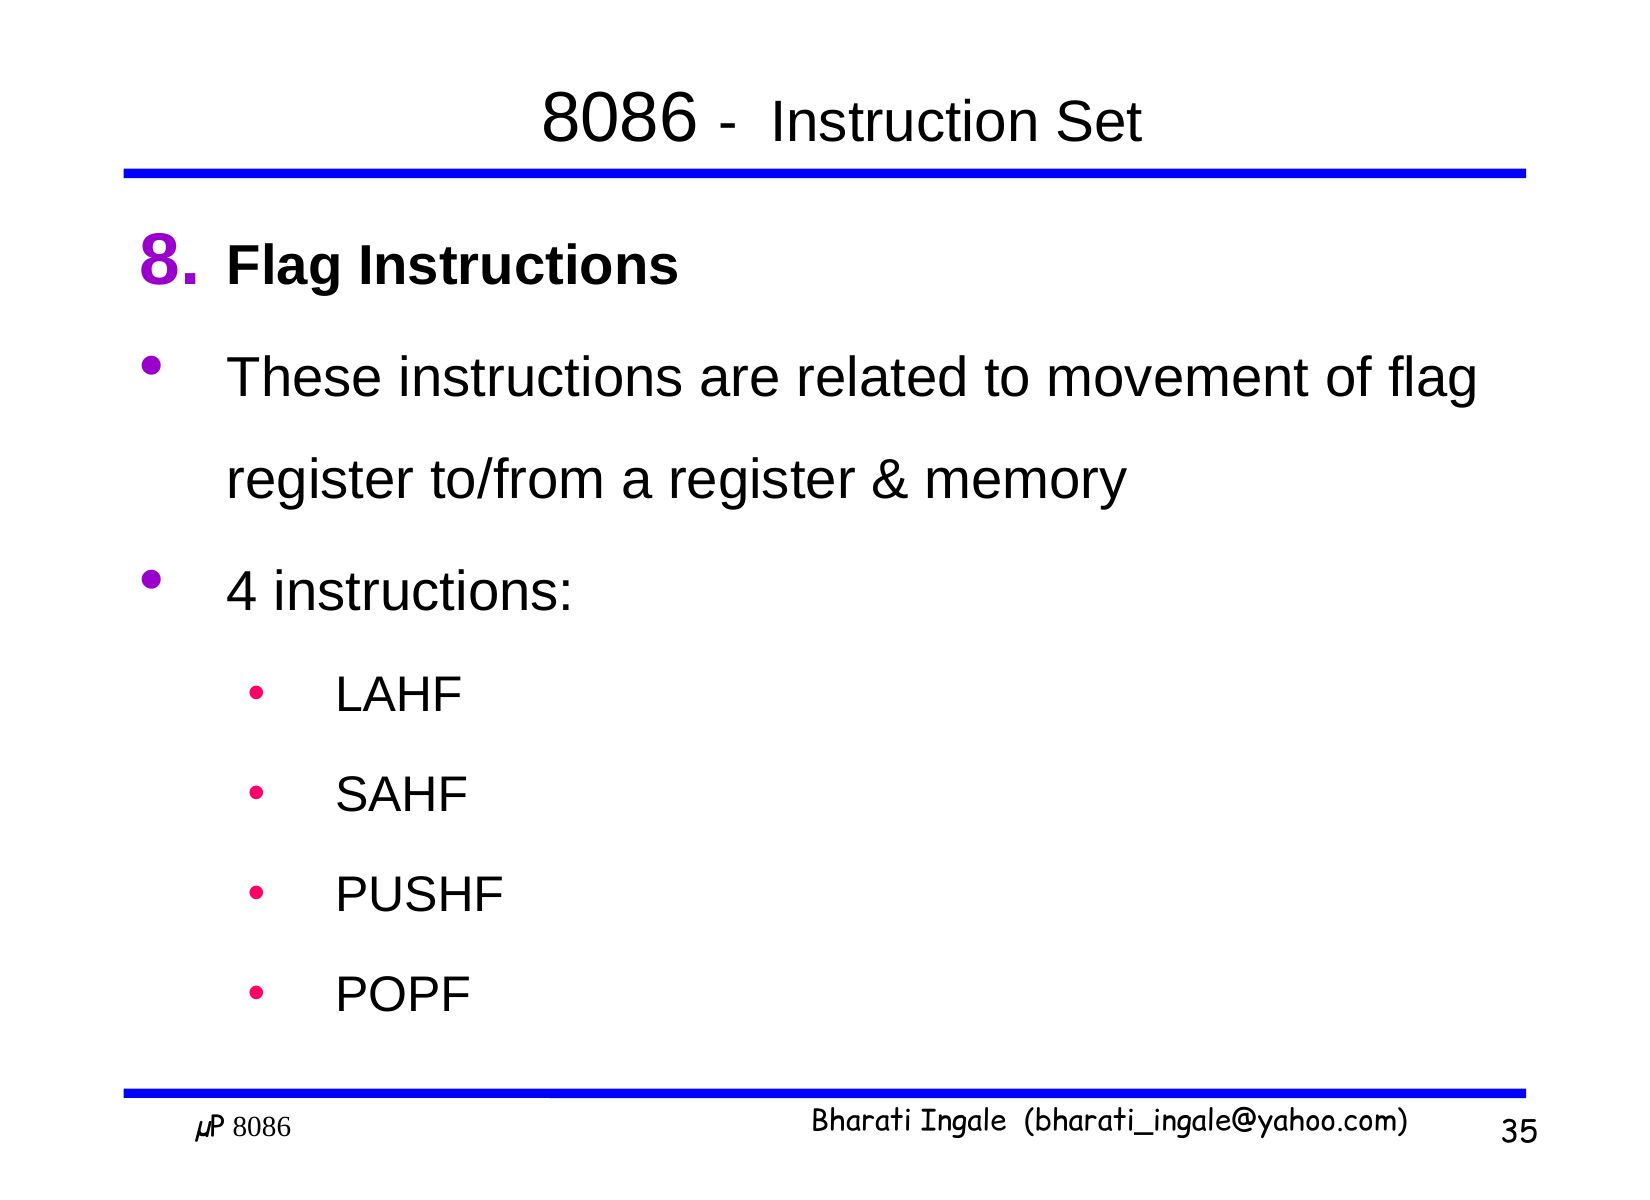

# 8086 -  Instruction Set
Flag Instructions
These instructions are related to movement of flag register to/from a register & memory
4 instructions:
LAHF
SAHF
PUSHF
POPF
35